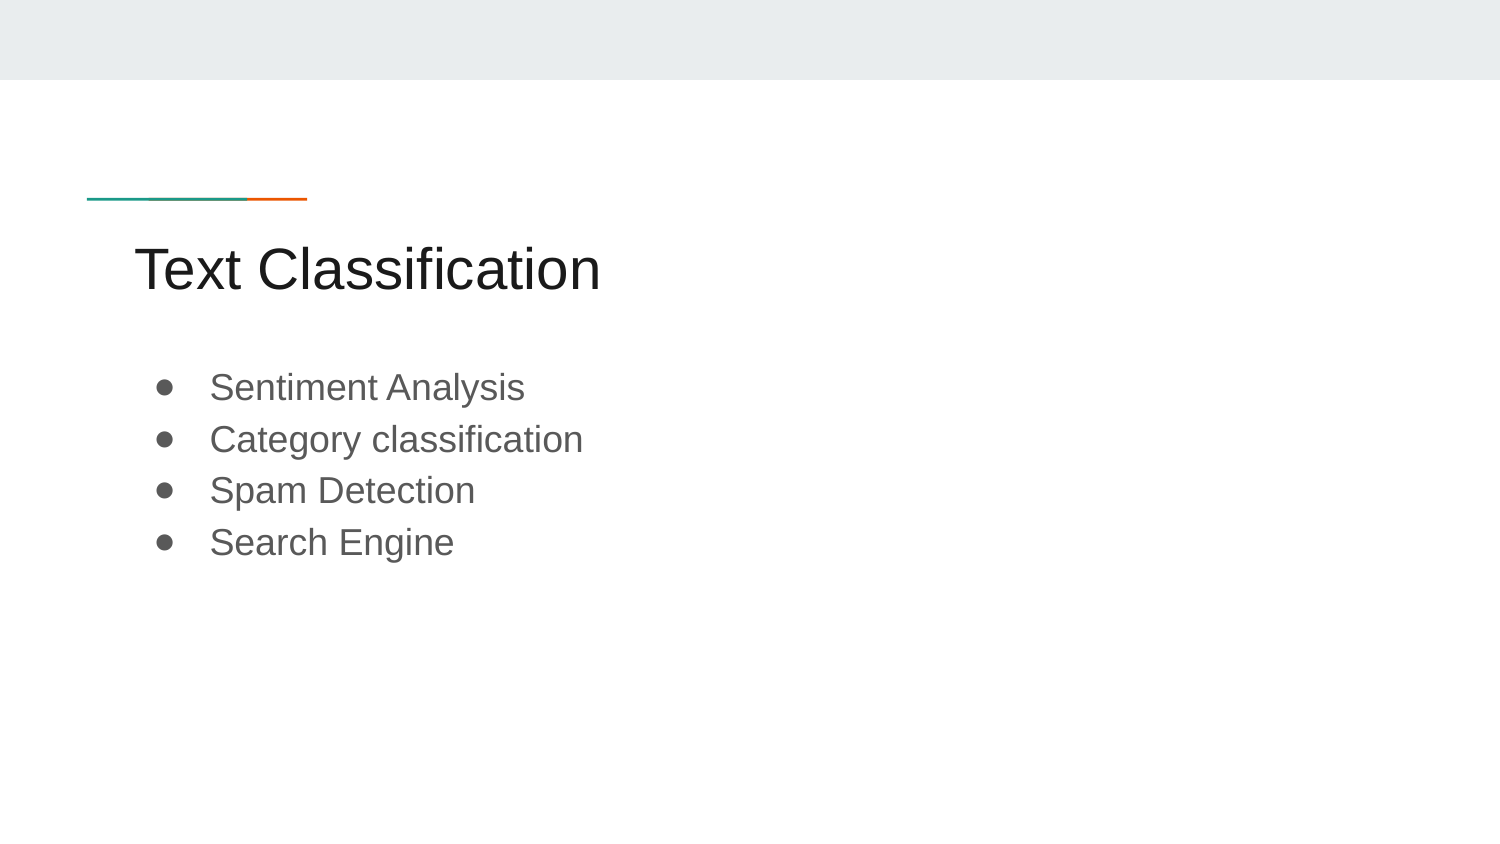

# Text Classification
Sentiment Analysis
Category classification
Spam Detection
Search Engine